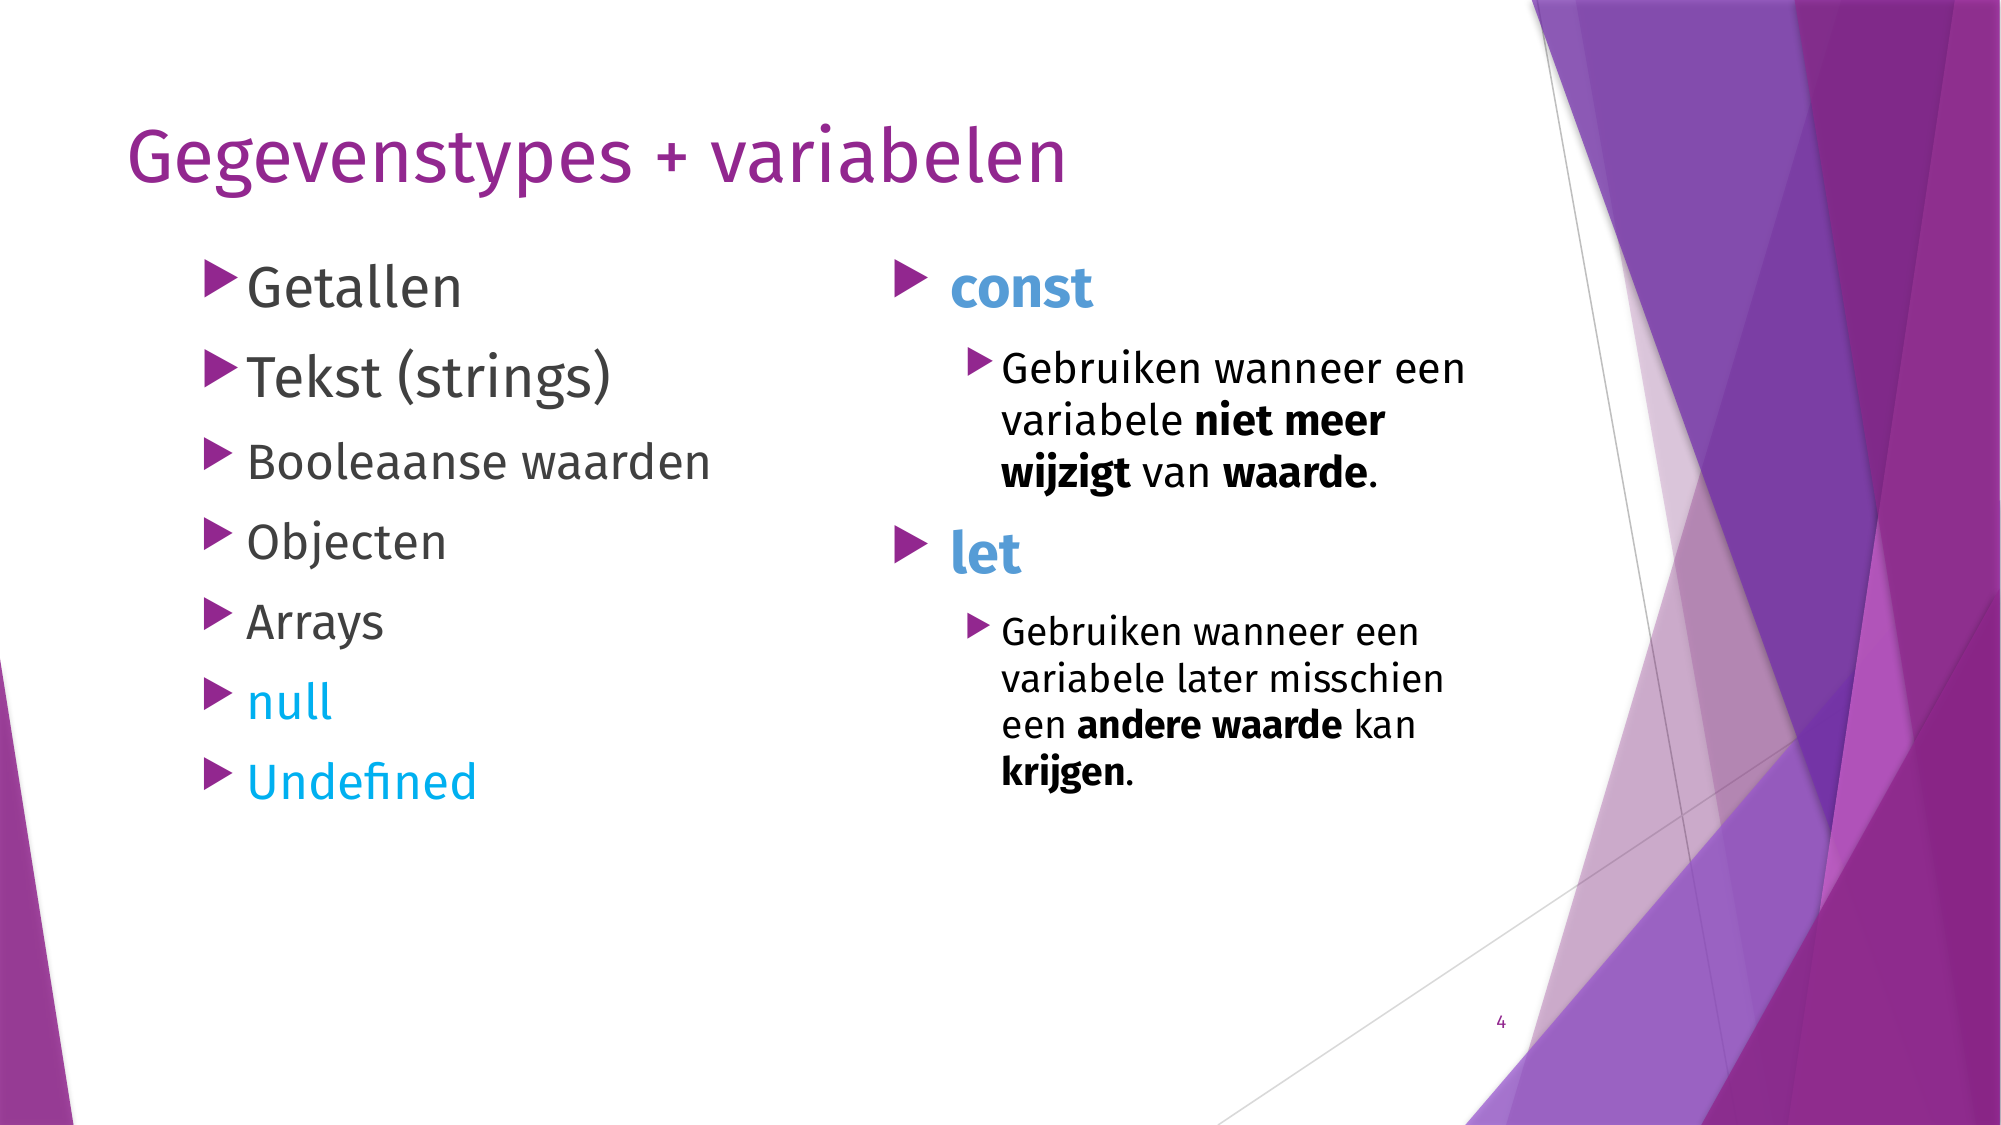

# Gegevenstypes + variabelen
Getallen
Tekst (strings)
Booleaanse waarden
Objecten
Arrays
null
Undefined

 const
Gebruiken wanneer een variabele niet meer wijzigt van waarde.
 let
Gebruiken wanneer een variabele later misschien een andere waarde kan krijgen.

4